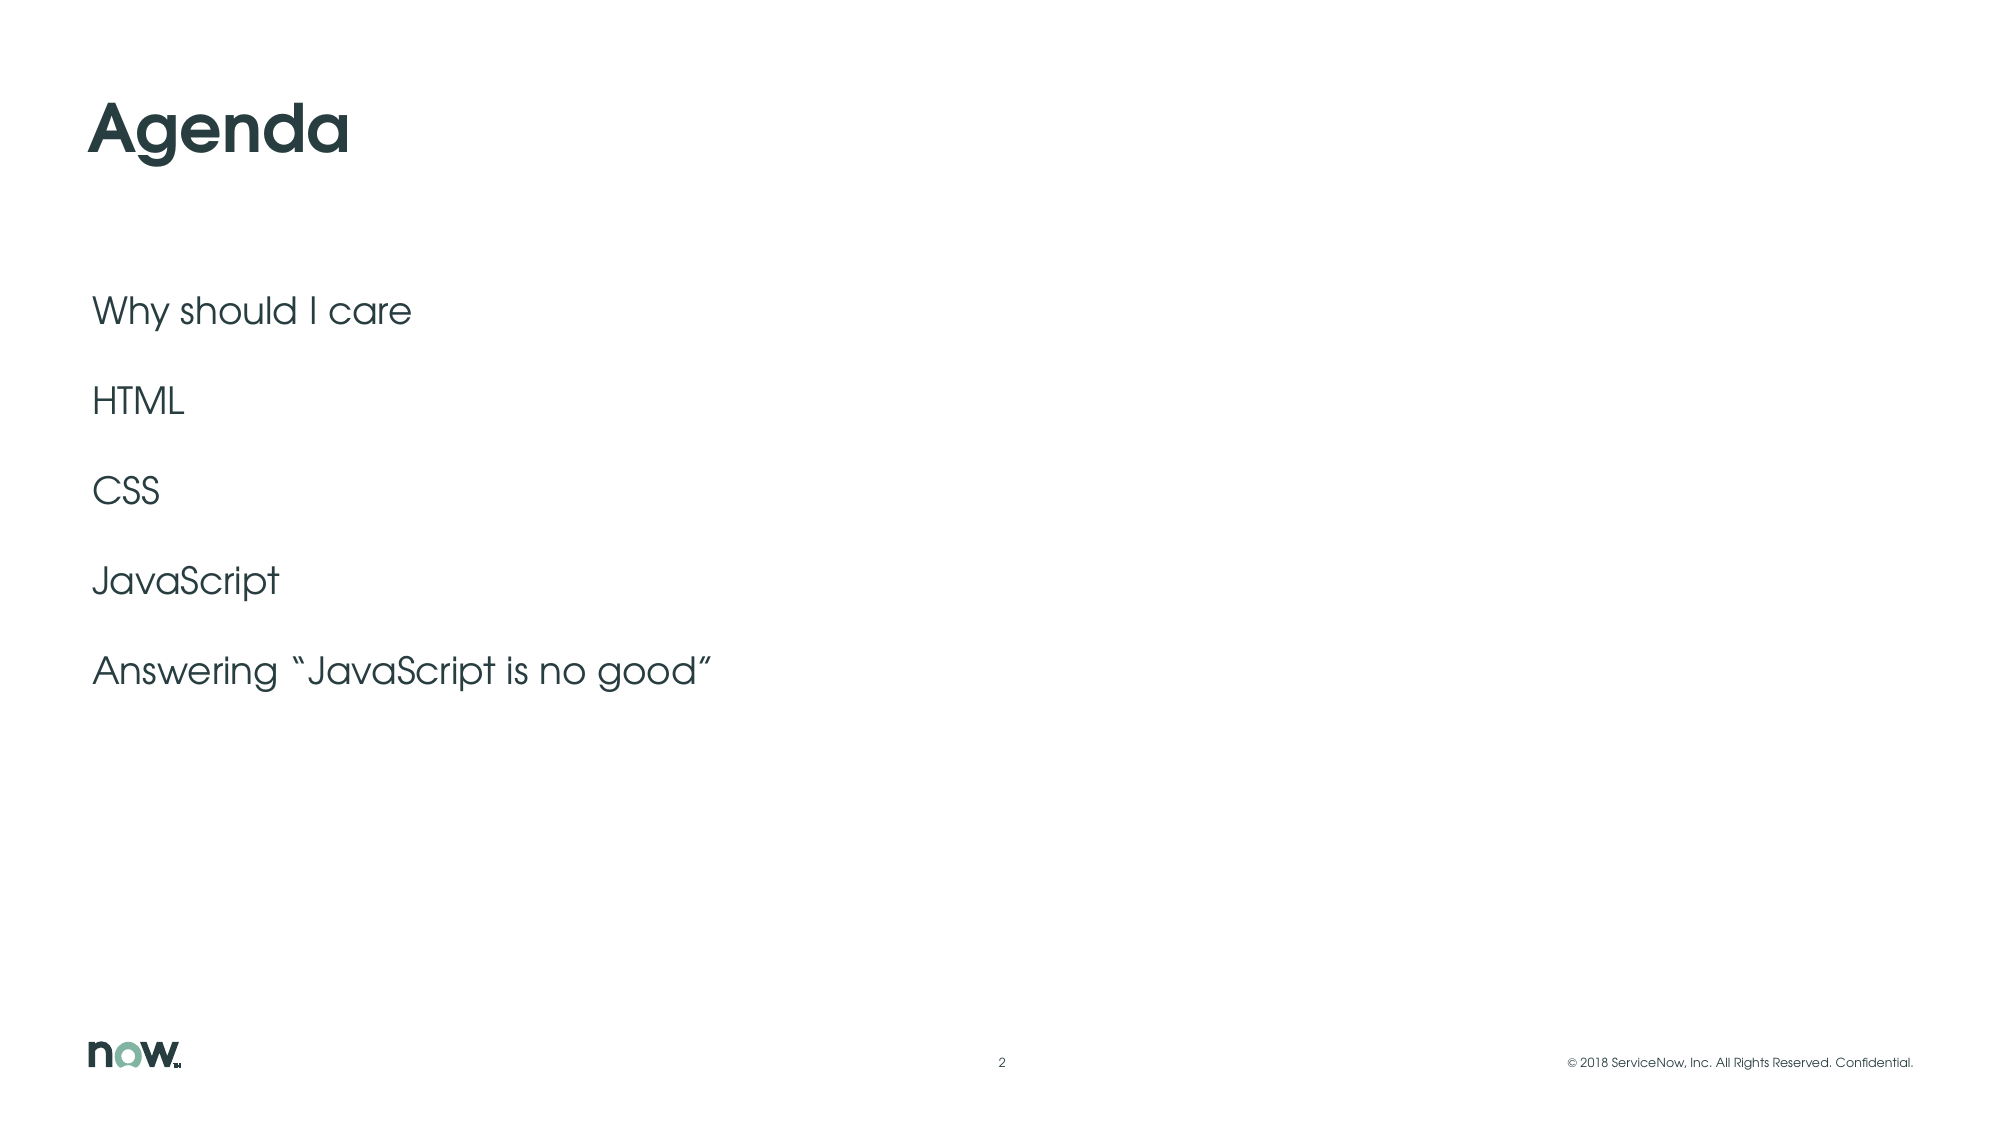

# Agenda
Why should I care

HTML

CSS

JavaScript

Answering “JavaScript is no good”